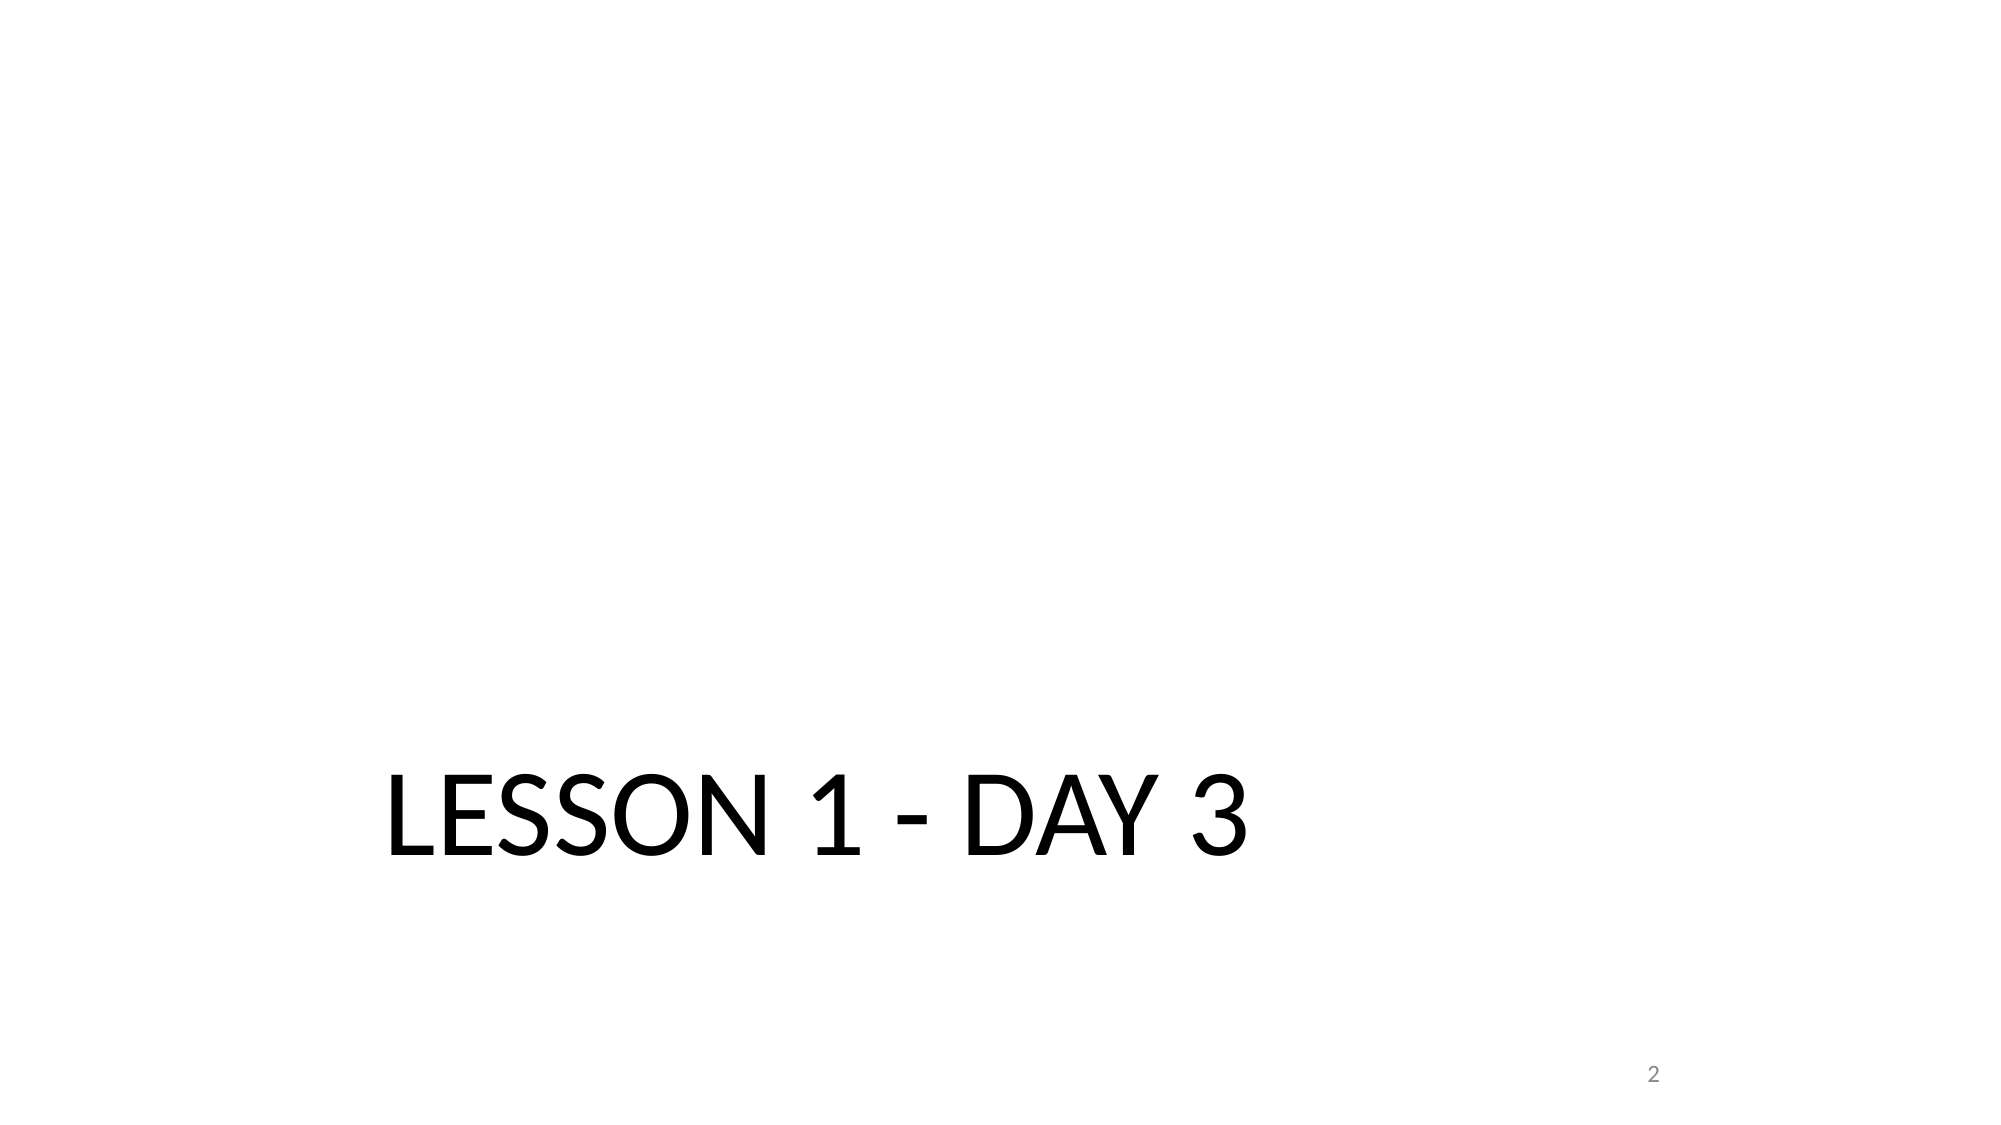

# LESSON 1 - DAY 3
2